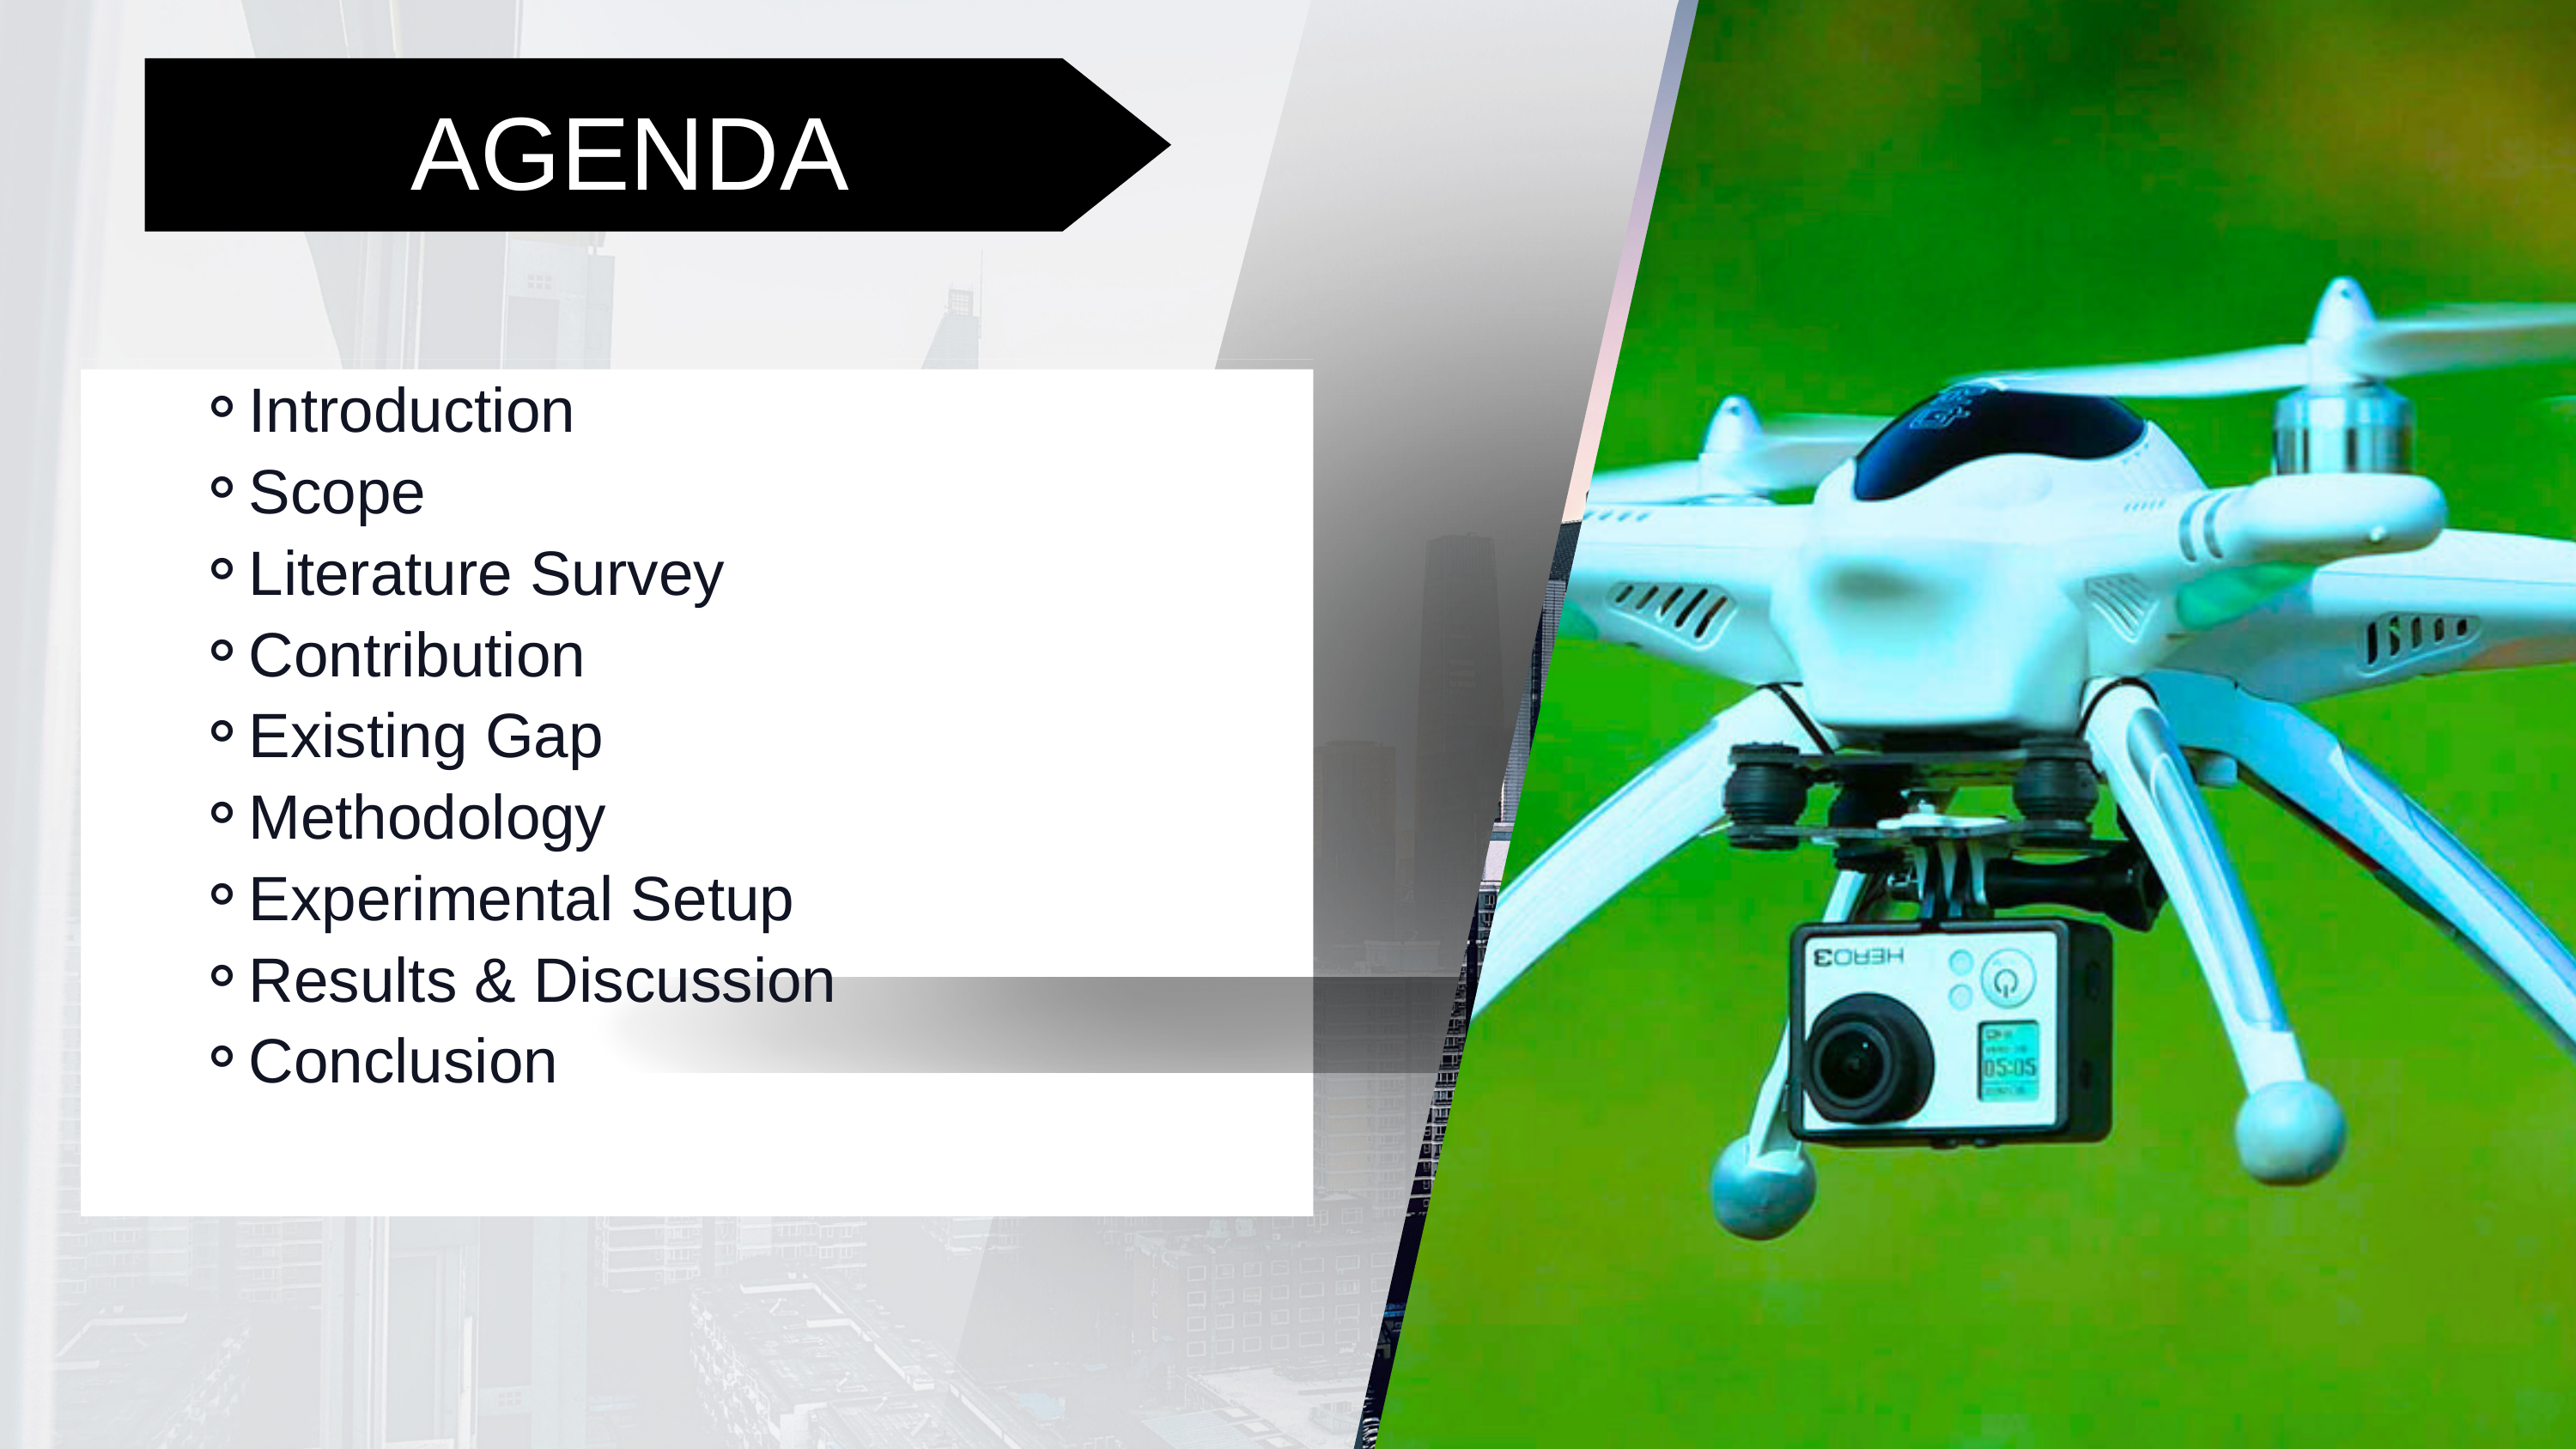

AGENDA

Introduction
Scope
Literature Survey
Contribution
Existing Gap
Methodology
Experimental Setup
Results & Discussion
Conclusion